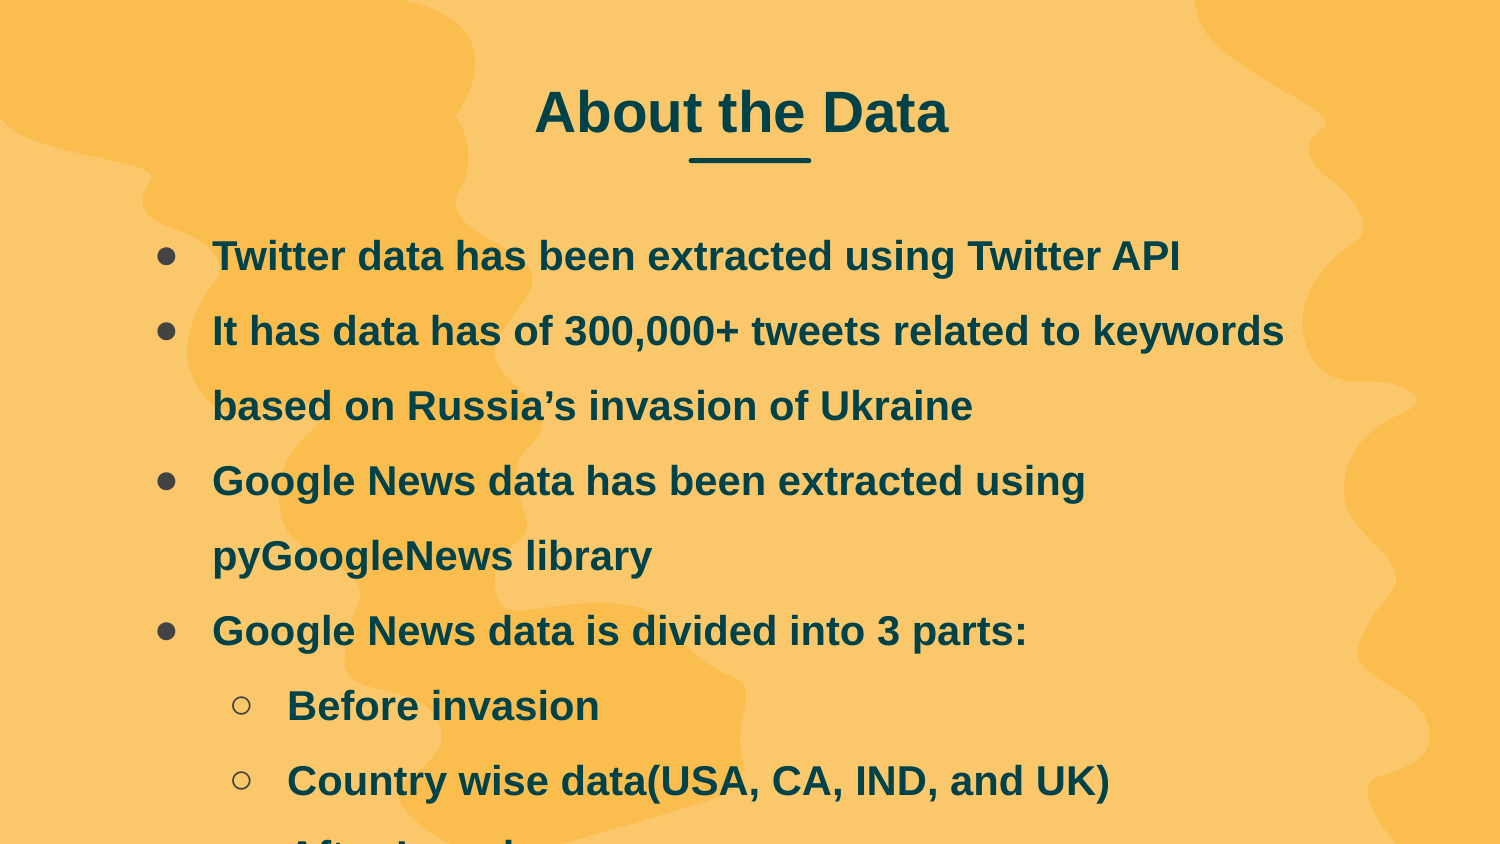

# About the Data

Twitter data has been extracted using Twitter API
It has data has of 300,000+ tweets related to keywords based on Russia’s invasion of Ukraine
Google News data has been extracted using pyGoogleNews library
Google News data is divided into 3 parts:
Before invasion
Country wise data(USA, CA, IND, and UK)
After Invasion